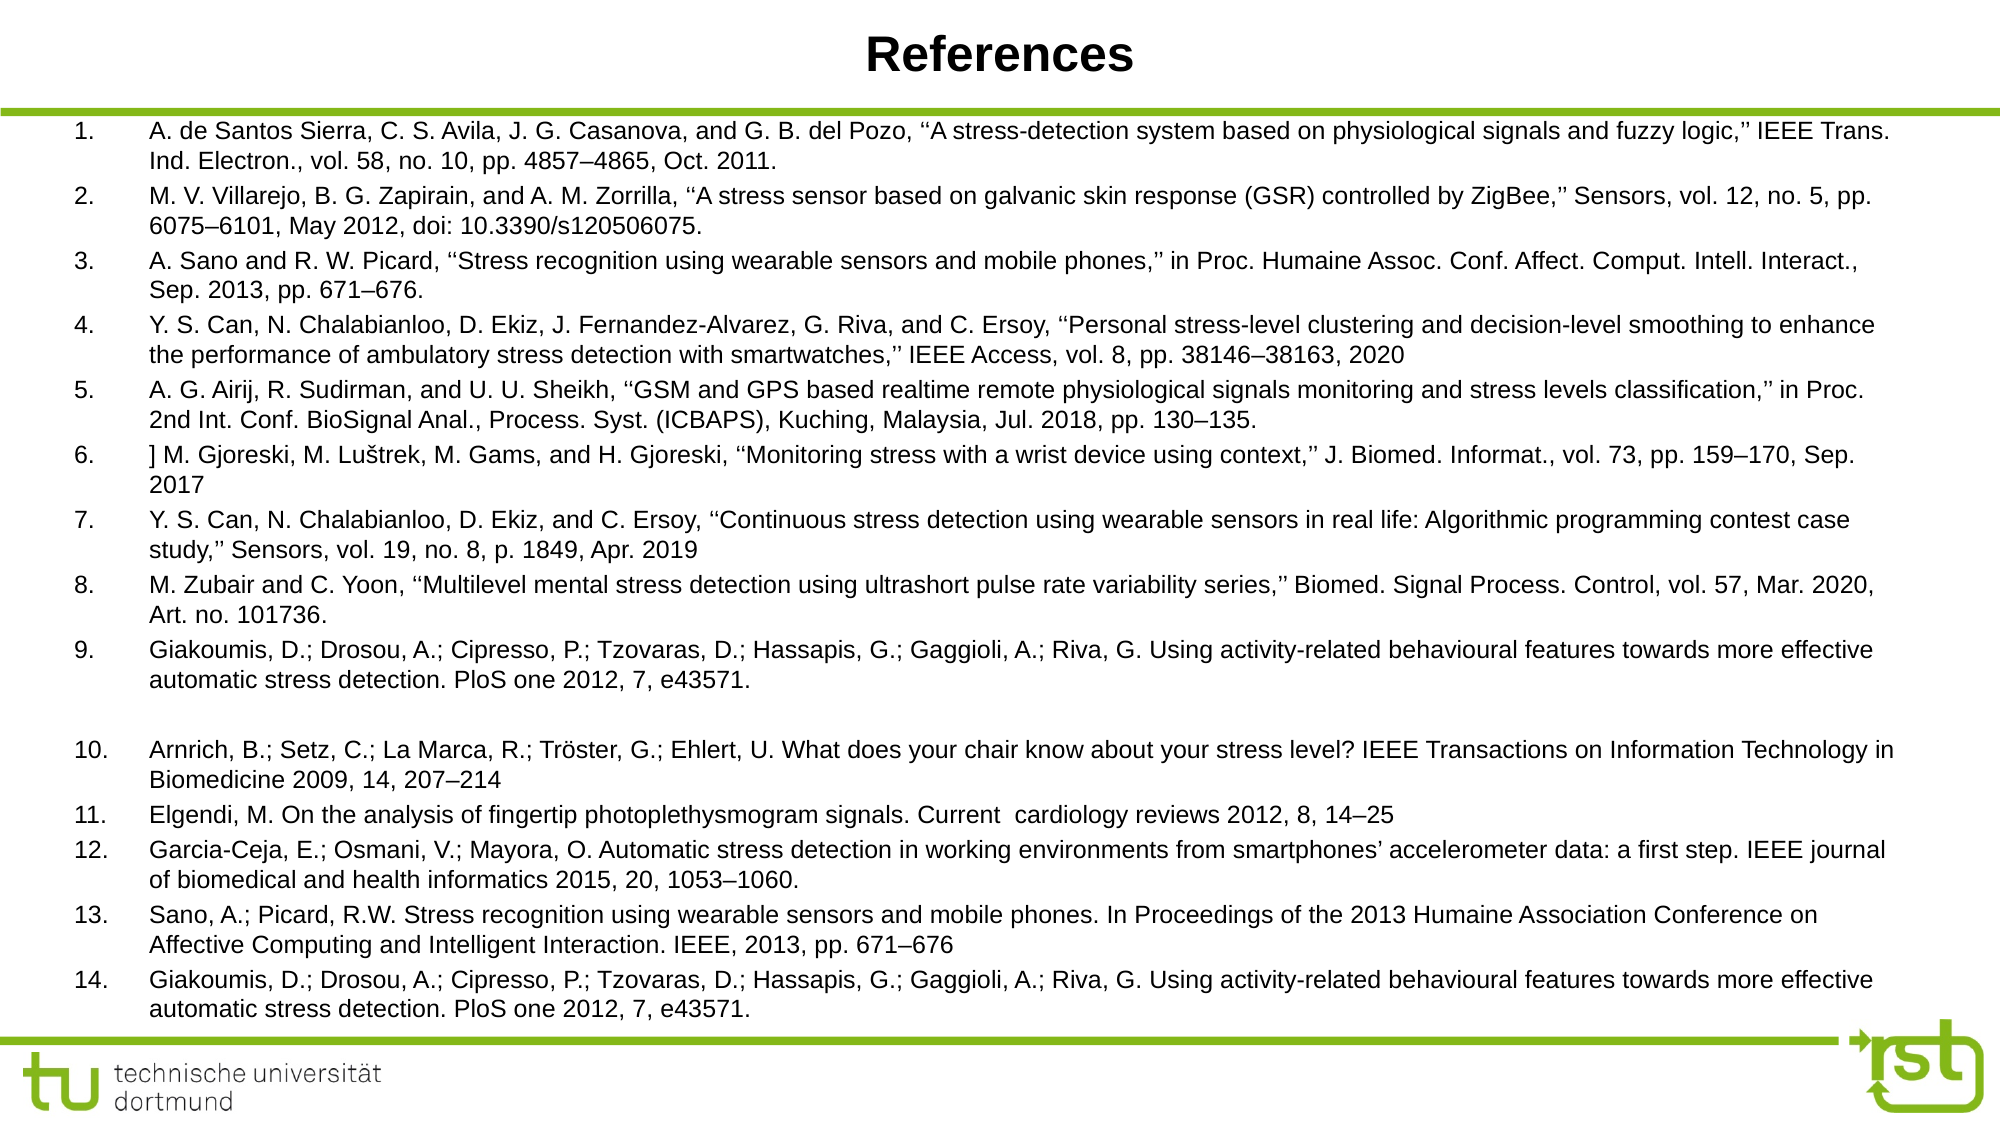

# References
A. de Santos Sierra, C. S. Avila, J. G. Casanova, and G. B. del Pozo, ‘‘A stress-detection system based on physiological signals and fuzzy logic,’’ IEEE Trans. Ind. Electron., vol. 58, no. 10, pp. 4857–4865, Oct. 2011.
M. V. Villarejo, B. G. Zapirain, and A. M. Zorrilla, ‘‘A stress sensor based on galvanic skin response (GSR) controlled by ZigBee,’’ Sensors, vol. 12, no. 5, pp. 6075–6101, May 2012, doi: 10.3390/s120506075.
A. Sano and R. W. Picard, ‘‘Stress recognition using wearable sensors and mobile phones,’’ in Proc. Humaine Assoc. Conf. Affect. Comput. Intell. Interact., Sep. 2013, pp. 671–676.
Y. S. Can, N. Chalabianloo, D. Ekiz, J. Fernandez-Alvarez, G. Riva, and C. Ersoy, ‘‘Personal stress-level clustering and decision-level smoothing to enhance the performance of ambulatory stress detection with smartwatches,’’ IEEE Access, vol. 8, pp. 38146–38163, 2020
A. G. Airij, R. Sudirman, and U. U. Sheikh, ‘‘GSM and GPS based realtime remote physiological signals monitoring and stress levels classification,’’ in Proc. 2nd Int. Conf. BioSignal Anal., Process. Syst. (ICBAPS), Kuching, Malaysia, Jul. 2018, pp. 130–135.
] M. Gjoreski, M. Luštrek, M. Gams, and H. Gjoreski, ‘‘Monitoring stress with a wrist device using context,’’ J. Biomed. Informat., vol. 73, pp. 159–170, Sep. 2017
Y. S. Can, N. Chalabianloo, D. Ekiz, and C. Ersoy, ‘‘Continuous stress detection using wearable sensors in real life: Algorithmic programming contest case study,’’ Sensors, vol. 19, no. 8, p. 1849, Apr. 2019
M. Zubair and C. Yoon, ‘‘Multilevel mental stress detection using ultrashort pulse rate variability series,’’ Biomed. Signal Process. Control, vol. 57, Mar. 2020, Art. no. 101736.
Giakoumis, D.; Drosou, A.; Cipresso, P.; Tzovaras, D.; Hassapis, G.; Gaggioli, A.; Riva, G. Using activity-related behavioural features towards more effective automatic stress detection. PloS one 2012, 7, e43571.

Arnrich, B.; Setz, C.; La Marca, R.; Tröster, G.; Ehlert, U. What does your chair know about your stress level? IEEE Transactions on Information Technology in Biomedicine 2009, 14, 207–214
Elgendi, M. On the analysis of fingertip photoplethysmogram signals. Current  cardiology reviews 2012, 8, 14–25
Garcia-Ceja, E.; Osmani, V.; Mayora, O. Automatic stress detection in working environments from smartphones’ accelerometer data: a first step. IEEE journal of biomedical and health informatics 2015, 20, 1053–1060.
Sano, A.; Picard, R.W. Stress recognition using wearable sensors and mobile phones. In Proceedings of the 2013 Humaine Association Conference on Affective Computing and Intelligent Interaction. IEEE, 2013, pp. 671–676
Giakoumis, D.; Drosou, A.; Cipresso, P.; Tzovaras, D.; Hassapis, G.; Gaggioli, A.; Riva, G. Using activity-related behavioural features towards more effective automatic stress detection. PloS one 2012, 7, e43571.